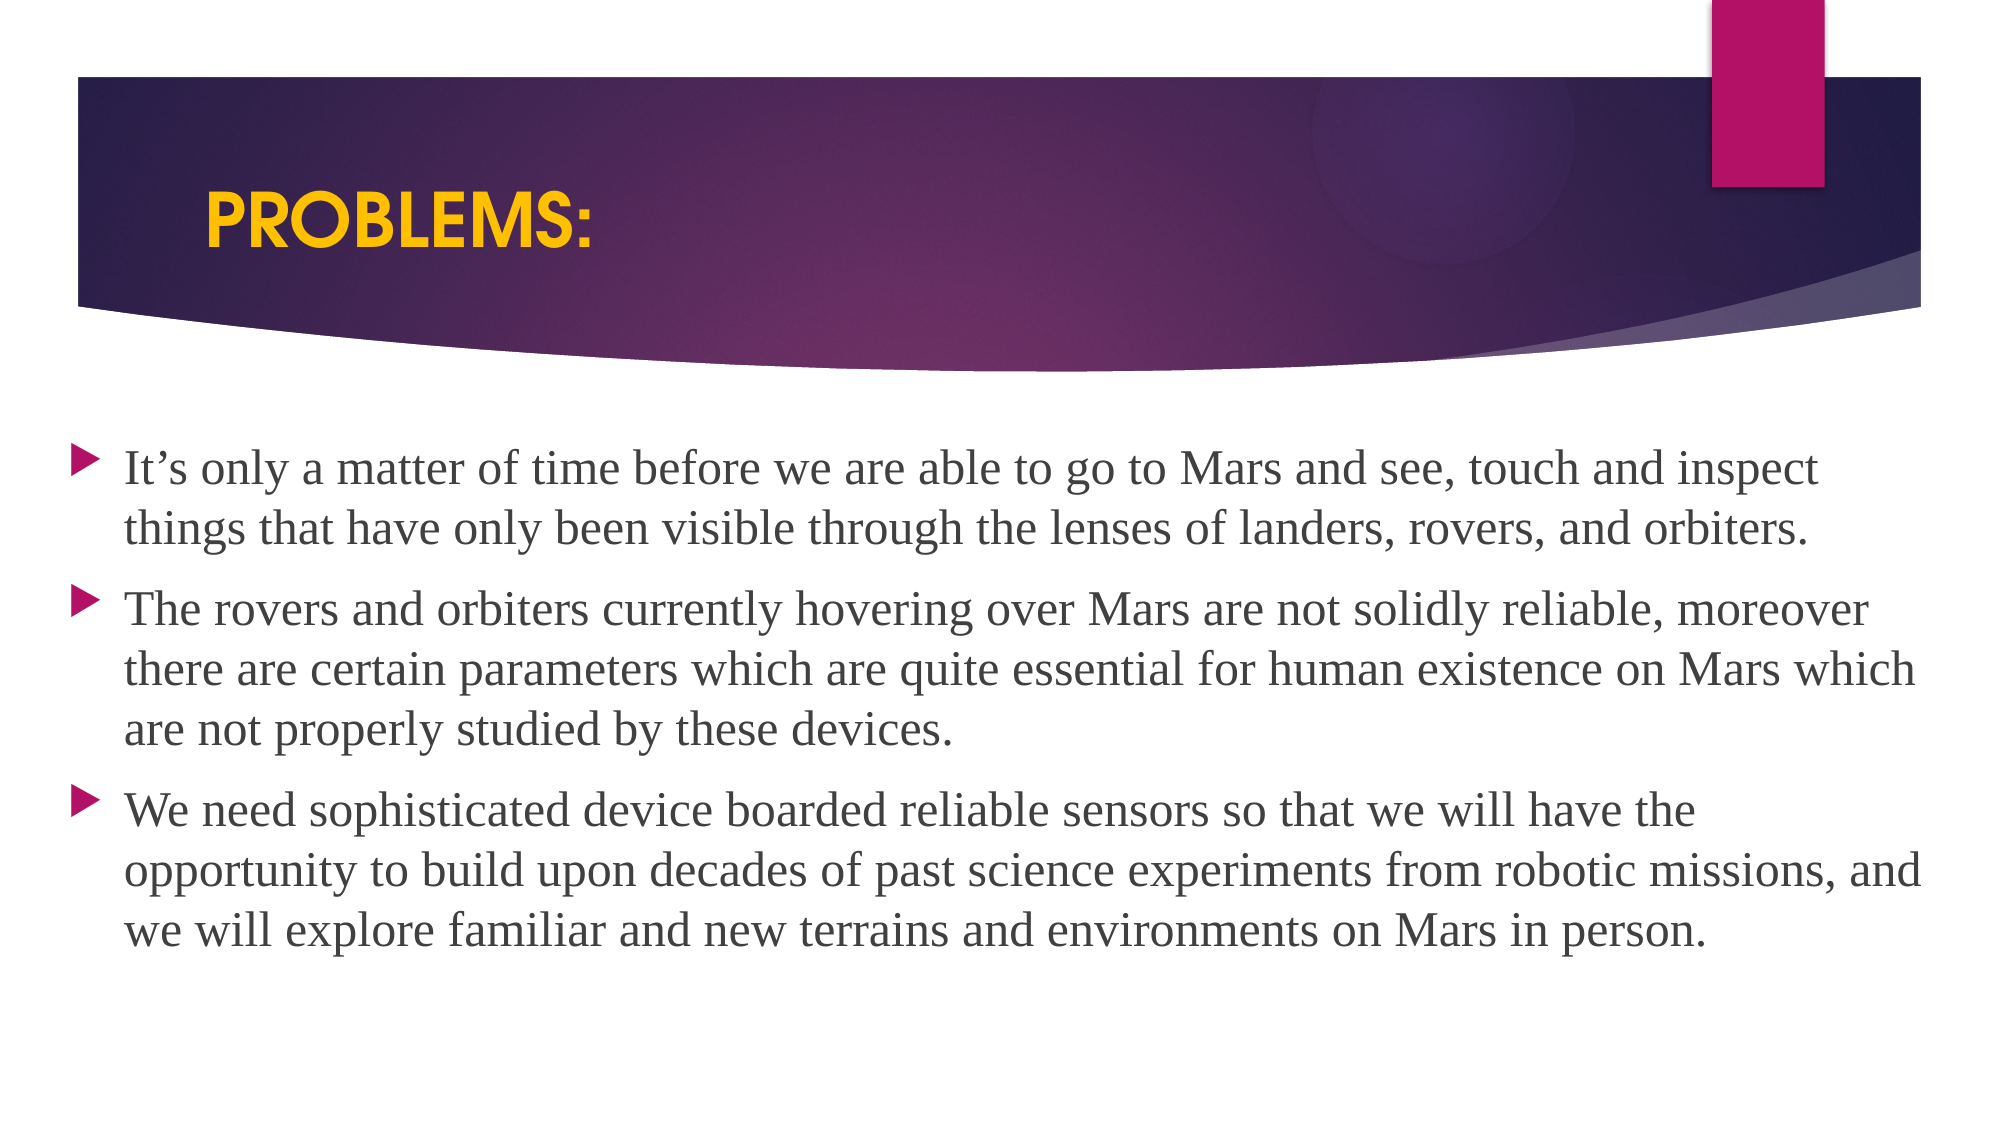

# PROBLEMS:
It’s only a matter of time before we are able to go to Mars and see, touch and inspect things that have only been visible through the lenses of landers, rovers, and orbiters.
The rovers and orbiters currently hovering over Mars are not solidly reliable, moreover there are certain parameters which are quite essential for human existence on Mars which are not properly studied by these devices.
We need sophisticated device boarded reliable sensors so that we will have the opportunity to build upon decades of past science experiments from robotic missions, and we will explore familiar and new terrains and environments on Mars in person.